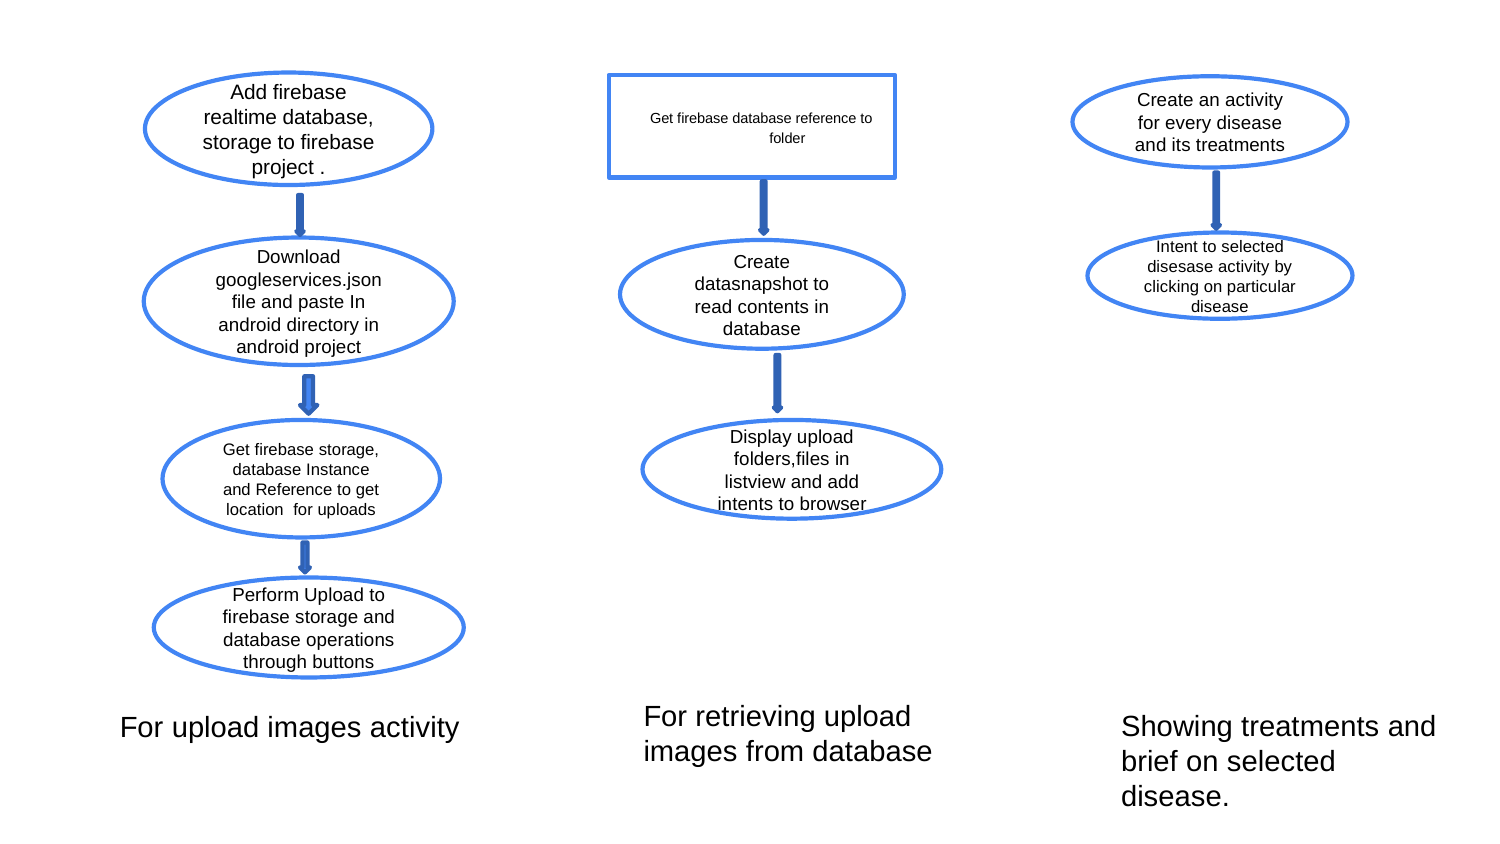

Add firebase realtime database, storage to firebase project .
Get firebase database reference to folder
Create an activity for every disease and its treatments

Intent to selected disesase activity by clicking on particular disease
Download googleservices.json file and paste In android directory in android project
Create datasnapshot to read contents in database

Get firebase storage, database Instance and Reference to get location  for uploads
Display upload folders,files in listview and add intents to browser

Perform Upload to firebase storage and database operations through buttons
For retrieving upload images from database
Showing treatments and brief on selected disease.
For upload images activity